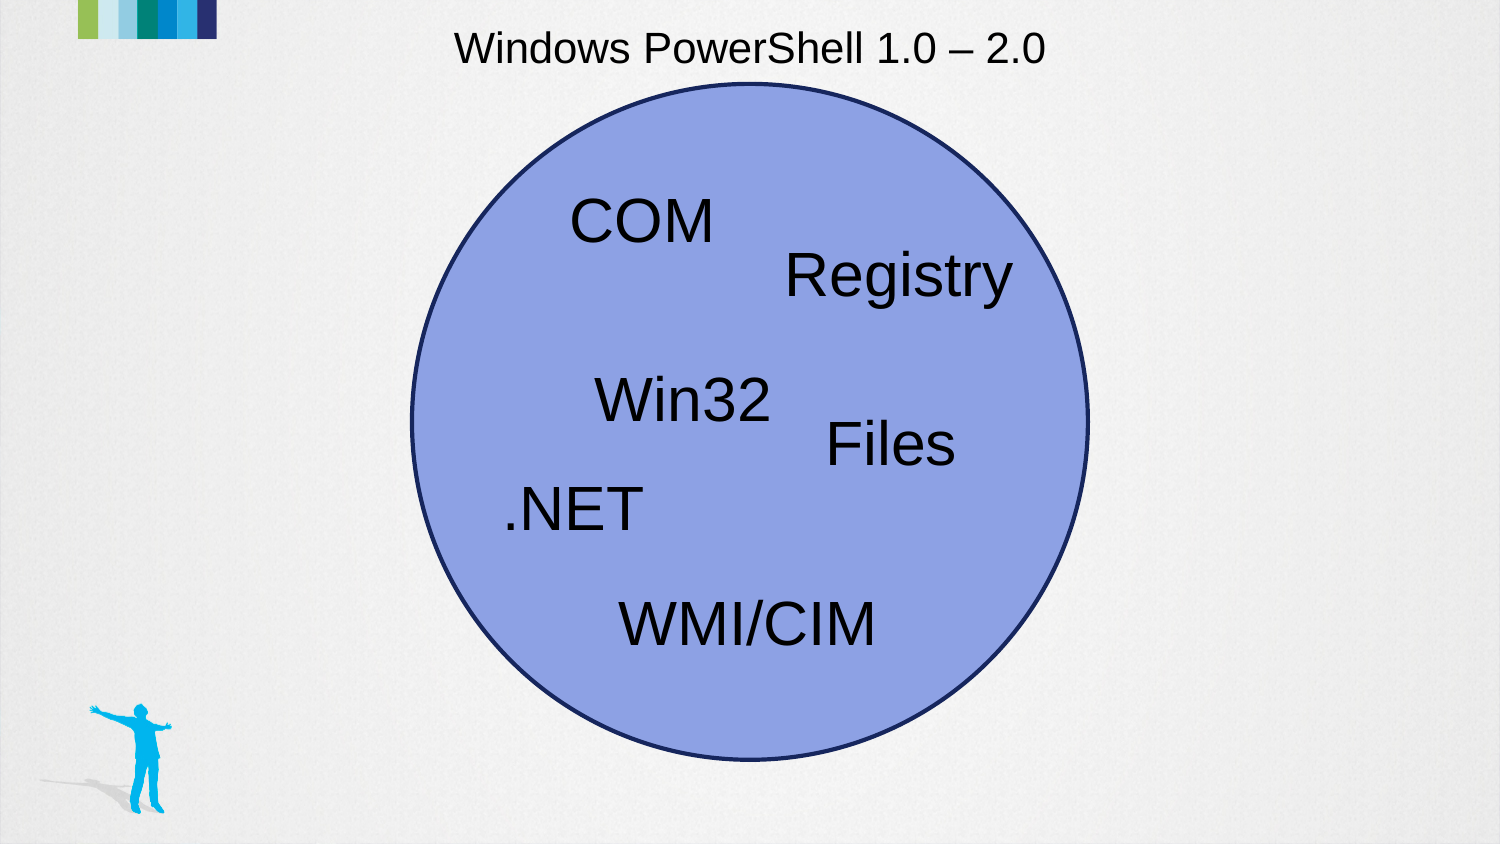

Windows PowerShell 1.0 – 2.0

COM
Registry
Win32
Files
.NET
WMI/CIM